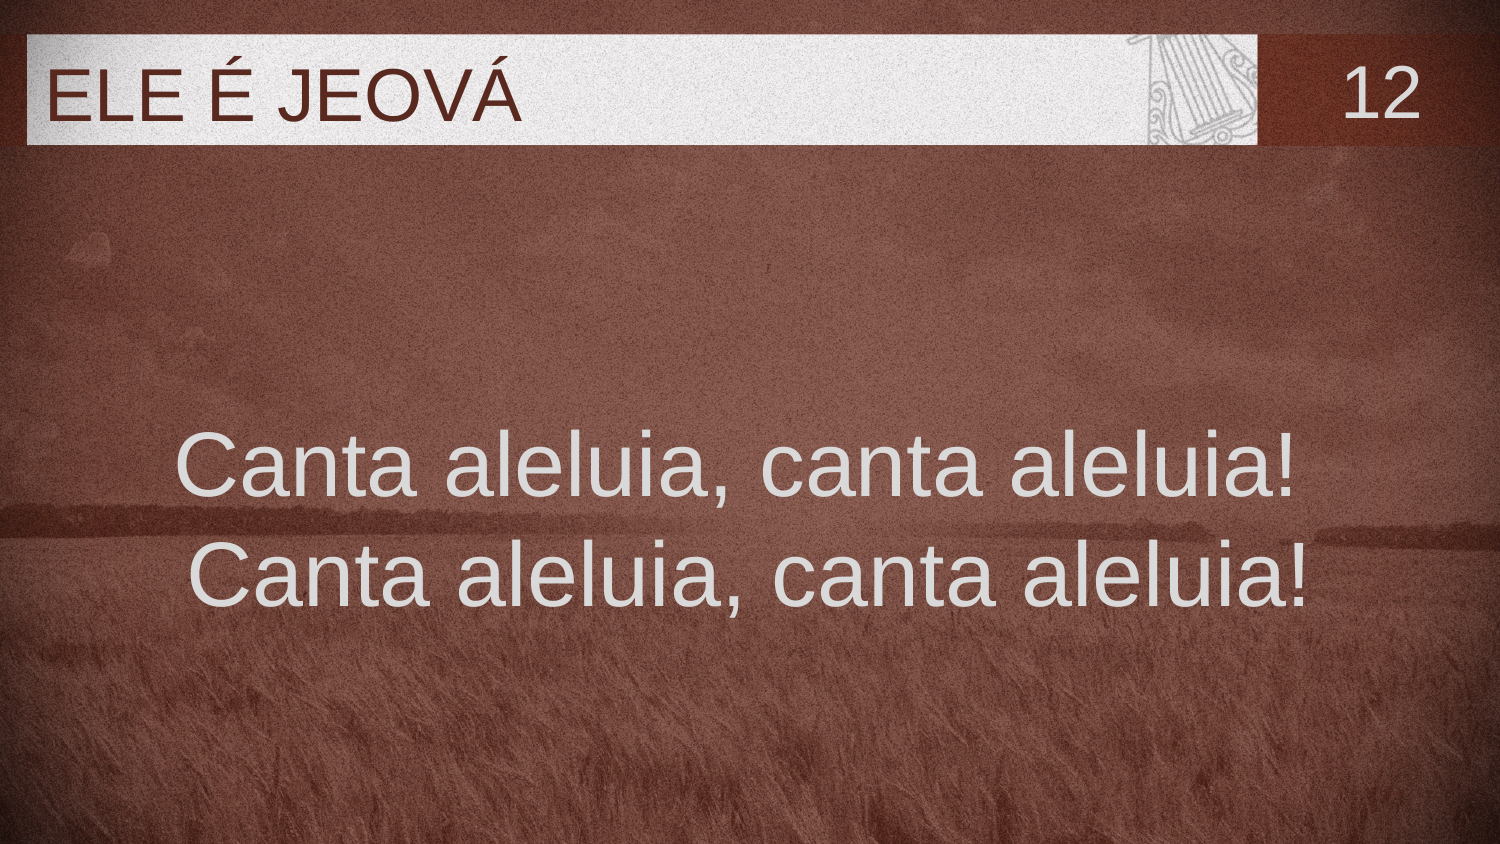

# ELE É JEOVÁ
12
Canta aleluia, canta aleluia!
Canta aleluia, canta aleluia!